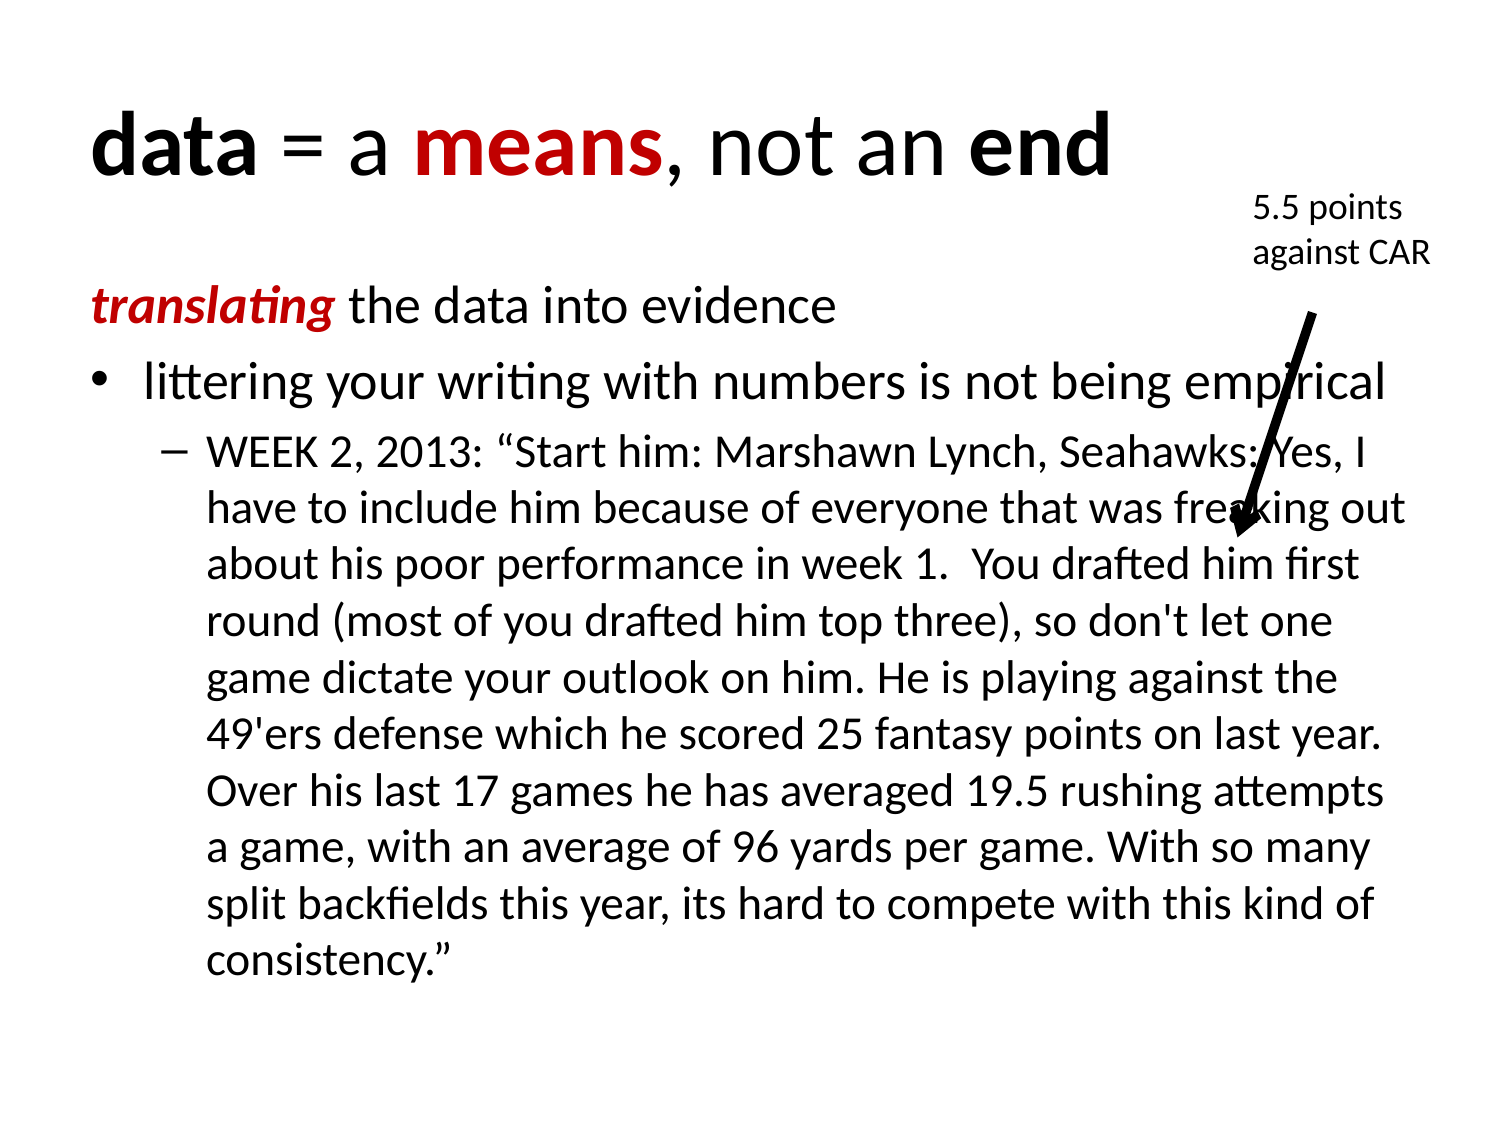

# data = a means, not an end
5.5 points
against CAR
translating the data into evidence
littering your writing with numbers is not being empirical
WEEK 2, 2013: “Start him: Marshawn Lynch, Seahawks: Yes, I have to include him because of everyone that was freaking out about his poor performance in week 1.  You drafted him first round (most of you drafted him top three), so don't let one game dictate your outlook on him. He is playing against the 49'ers defense which he scored 25 fantasy points on last year. Over his last 17 games he has averaged 19.5 rushing attempts a game, with an average of 96 yards per game. With so many split backfields this year, its hard to compete with this kind of consistency.”